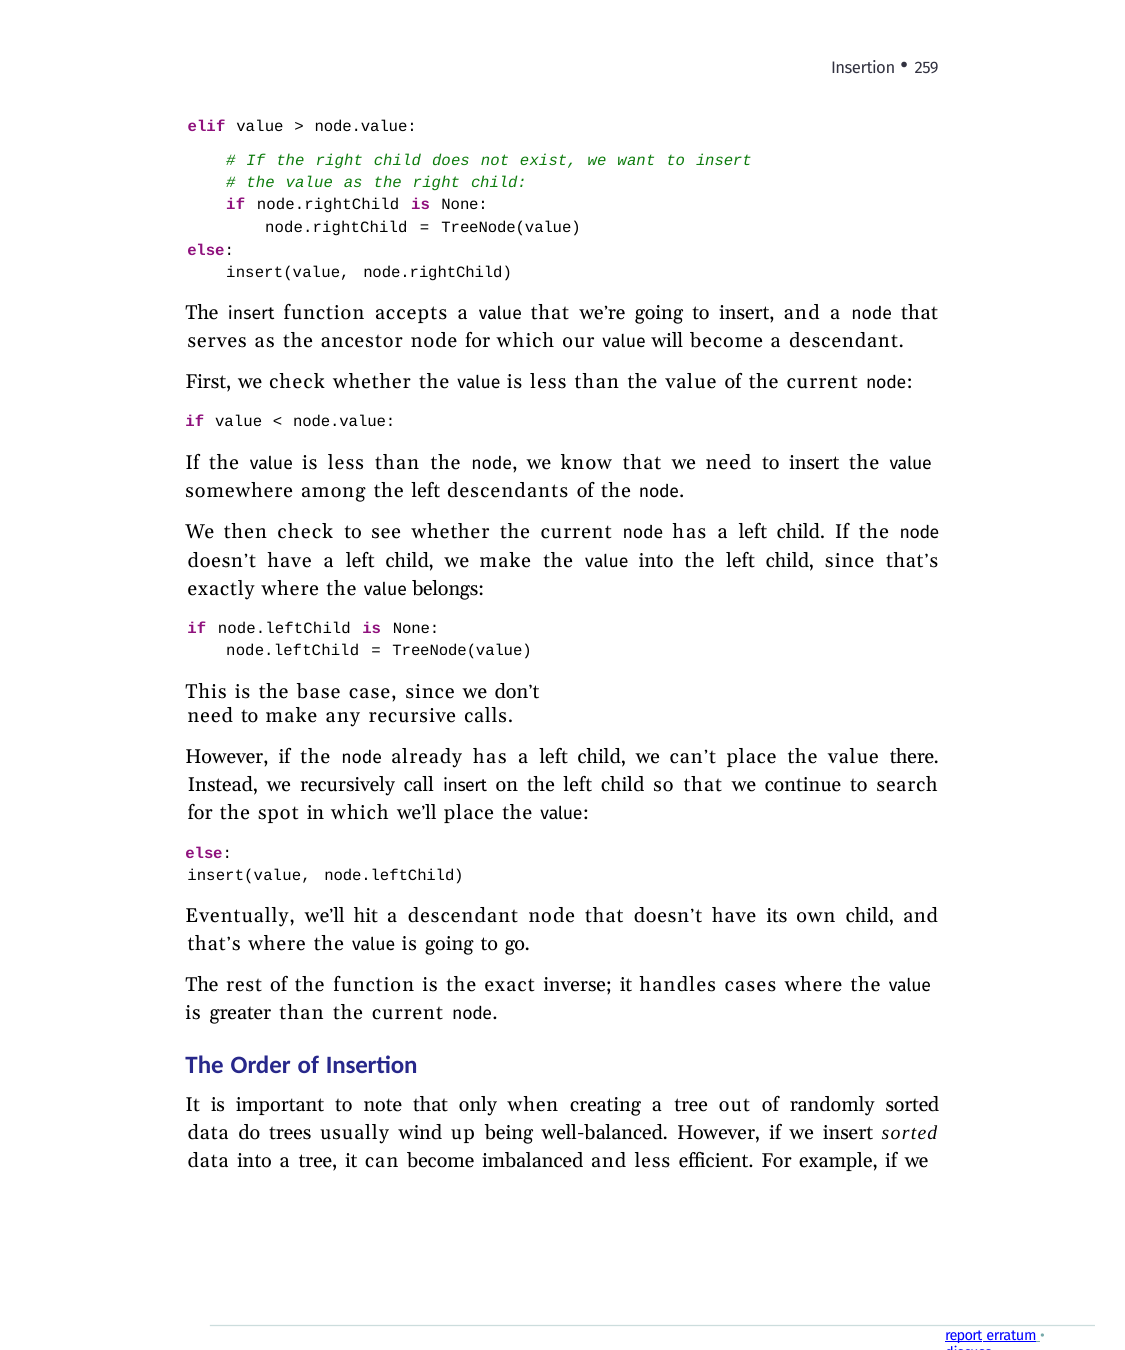

Insertion • 259

elif value > node.value:
# If the right child does not exist, we want to insert # the value as the right child:
if node.rightChild is None: node.rightChild = TreeNode(value)
else:
insert(value, node.rightChild)
The insert function accepts a value that we’re going to insert, and a node that serves as the ancestor node for which our value will become a descendant.
First, we check whether the value is less than the value of the current node:
if value < node.value:

If the value is less than the node, we know that we need to insert the value
somewhere among the left descendants of the node.
We then check to see whether the current node has a left child. If the node doesn’t have a left child, we make the value into the left child, since that’s exactly where the value belongs:
if node.leftChild is None: node.leftChild = TreeNode(value)

This is the base case, since we don’t need to make any recursive calls.
However, if the node already has a left child, we can’t place the value there. Instead, we recursively call insert on the left child so that we continue to search for the spot in which we’ll place the value:
else:
insert(value, node.leftChild)
Eventually, we’ll hit a descendant node that doesn’t have its own child, and that’s where the value is going to go.
The rest of the function is the exact inverse; it handles cases where the value
is greater than the current node.

The Order of Insertion
It is important to note that only when creating a tree out of randomly sorted data do trees usually wind up being well-balanced. However, if we insert sorted data into a tree, it can become imbalanced and less efficient. For example, if we
report erratum • discuss